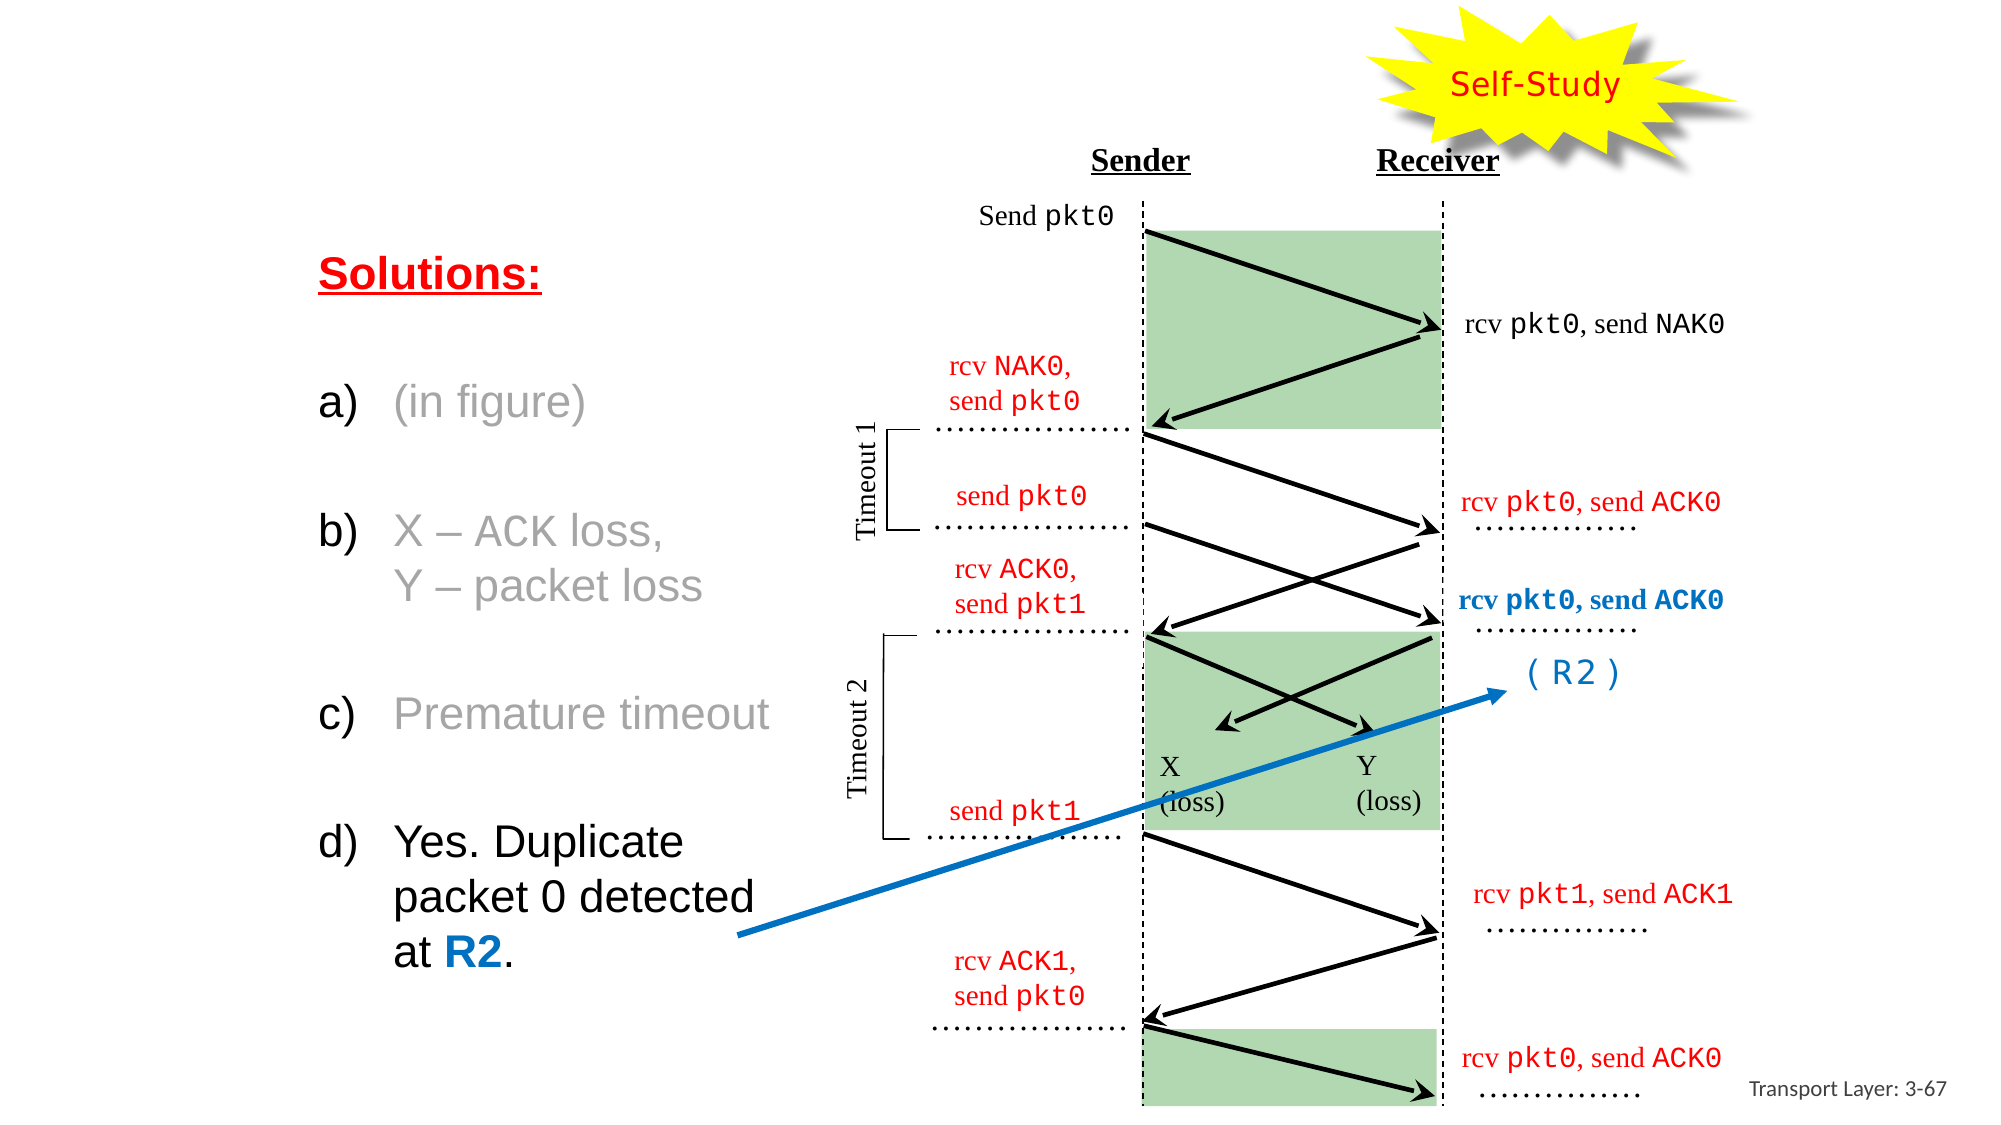

Self-Study
Sender
Receiver
Send pkt0

Solutions:

(in figure)

X – ACK loss,         Y – packet loss

Premature timeout

Yes. Duplicate packet 0 detected  at R2.
rcv pkt0, send NAK0
rcv NAK0,
send pkt0
(S1)
………………

Timeout 1
(S2)
(R1)
send pkt0
rcv pkt0, send ACK0
………………

……………
rcv ACK0,
send pkt1
(R2)
(S3)
rcv pkt0, send ACK0
……………
………………

( R2 )
Timeout 2
Y
(loss)
X
(loss)
(S4)
send pkt1
………………

rcv pkt1, send ACK1
(R3)
……………
rcv ACK1,
send pkt0
(S5)
………………

rcv pkt0, send ACK0
(R4)
……………
Transport Layer: 3-67